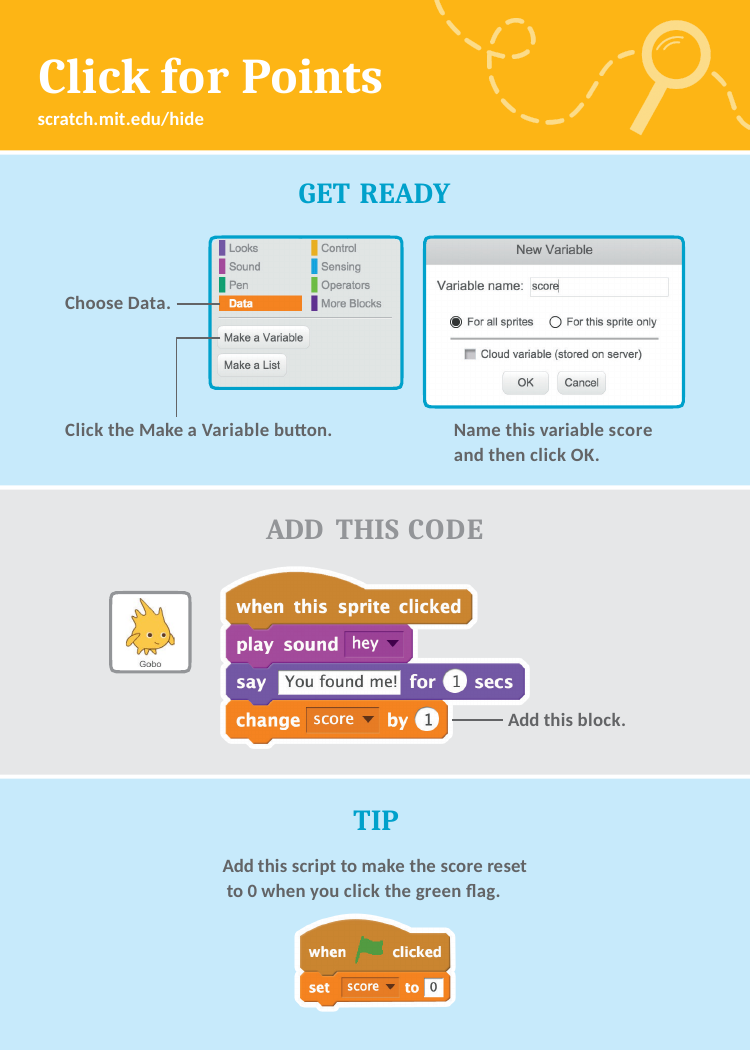

# Click for Points
scratch.mit.edu/hide

GET READY

Choose Data.

Name this variable score
and then click OK.
Click the Make a Variable button.

ADD  THIS CODE

Add this block.

TIP
Add this script to make the score reset  to 0 when you click the green flag.